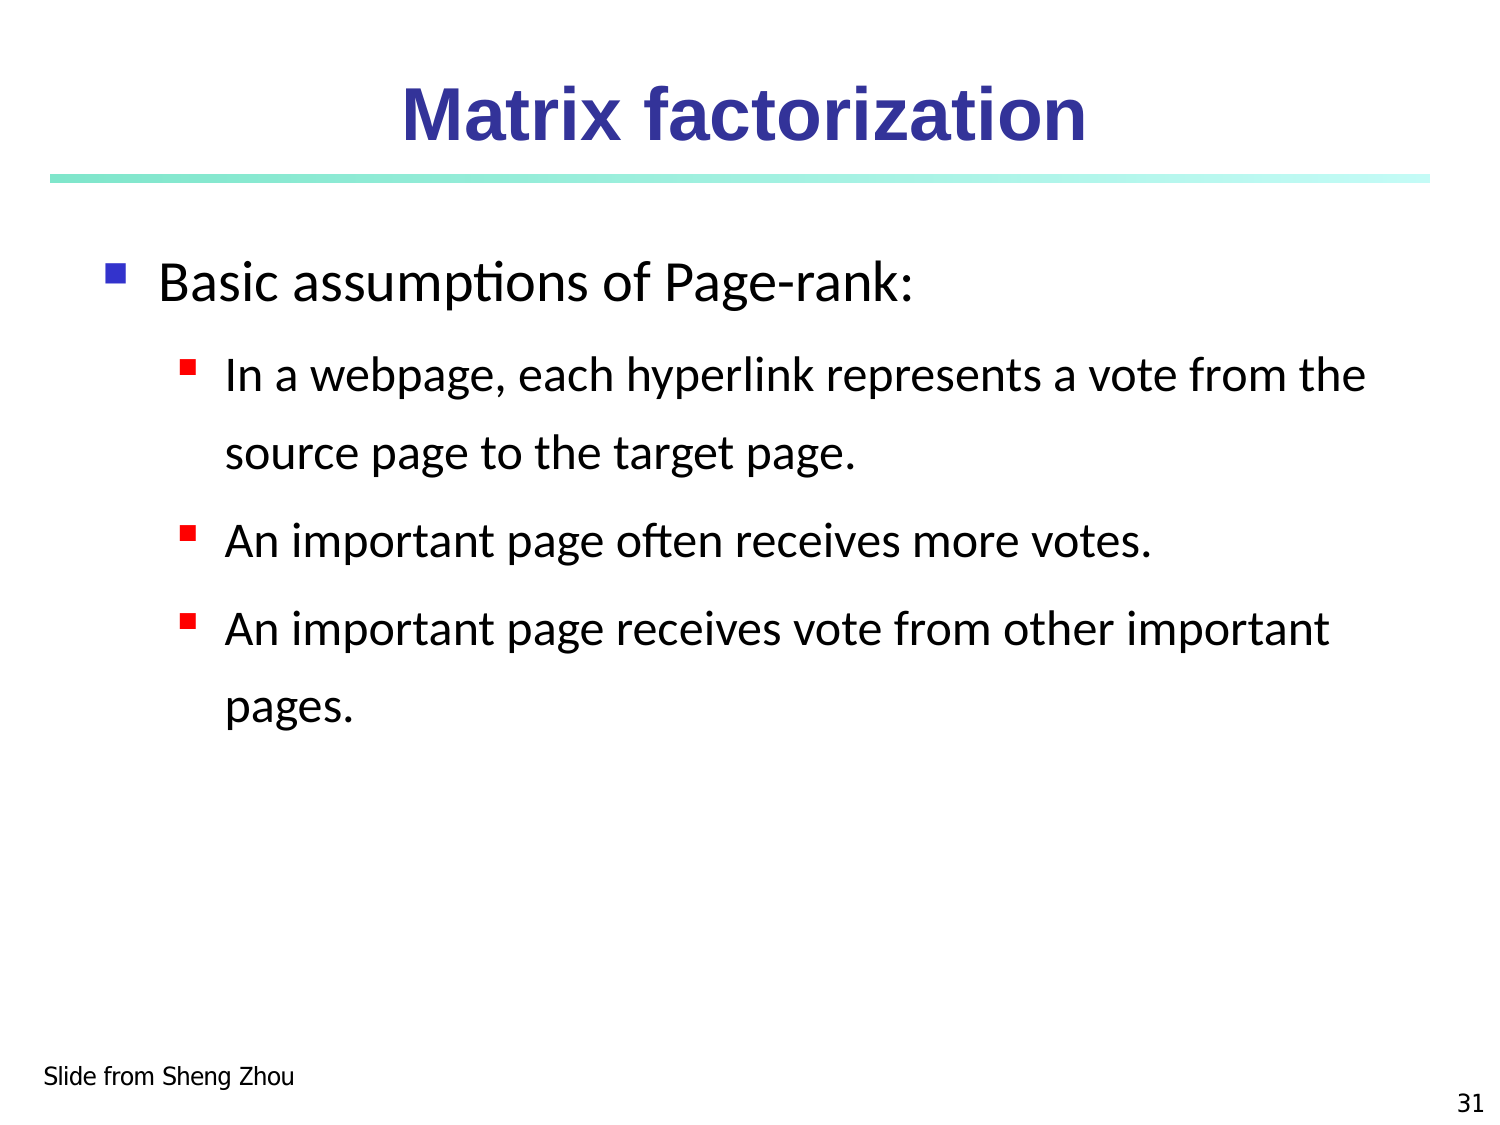

# Matrix factorization
Basic assumptions of Page-rank:
In a webpage, each hyperlink represents a vote from the source page to the target page.
An important page often receives more votes.
An important page receives vote from other important pages.

Slide from Sheng Zhou
31